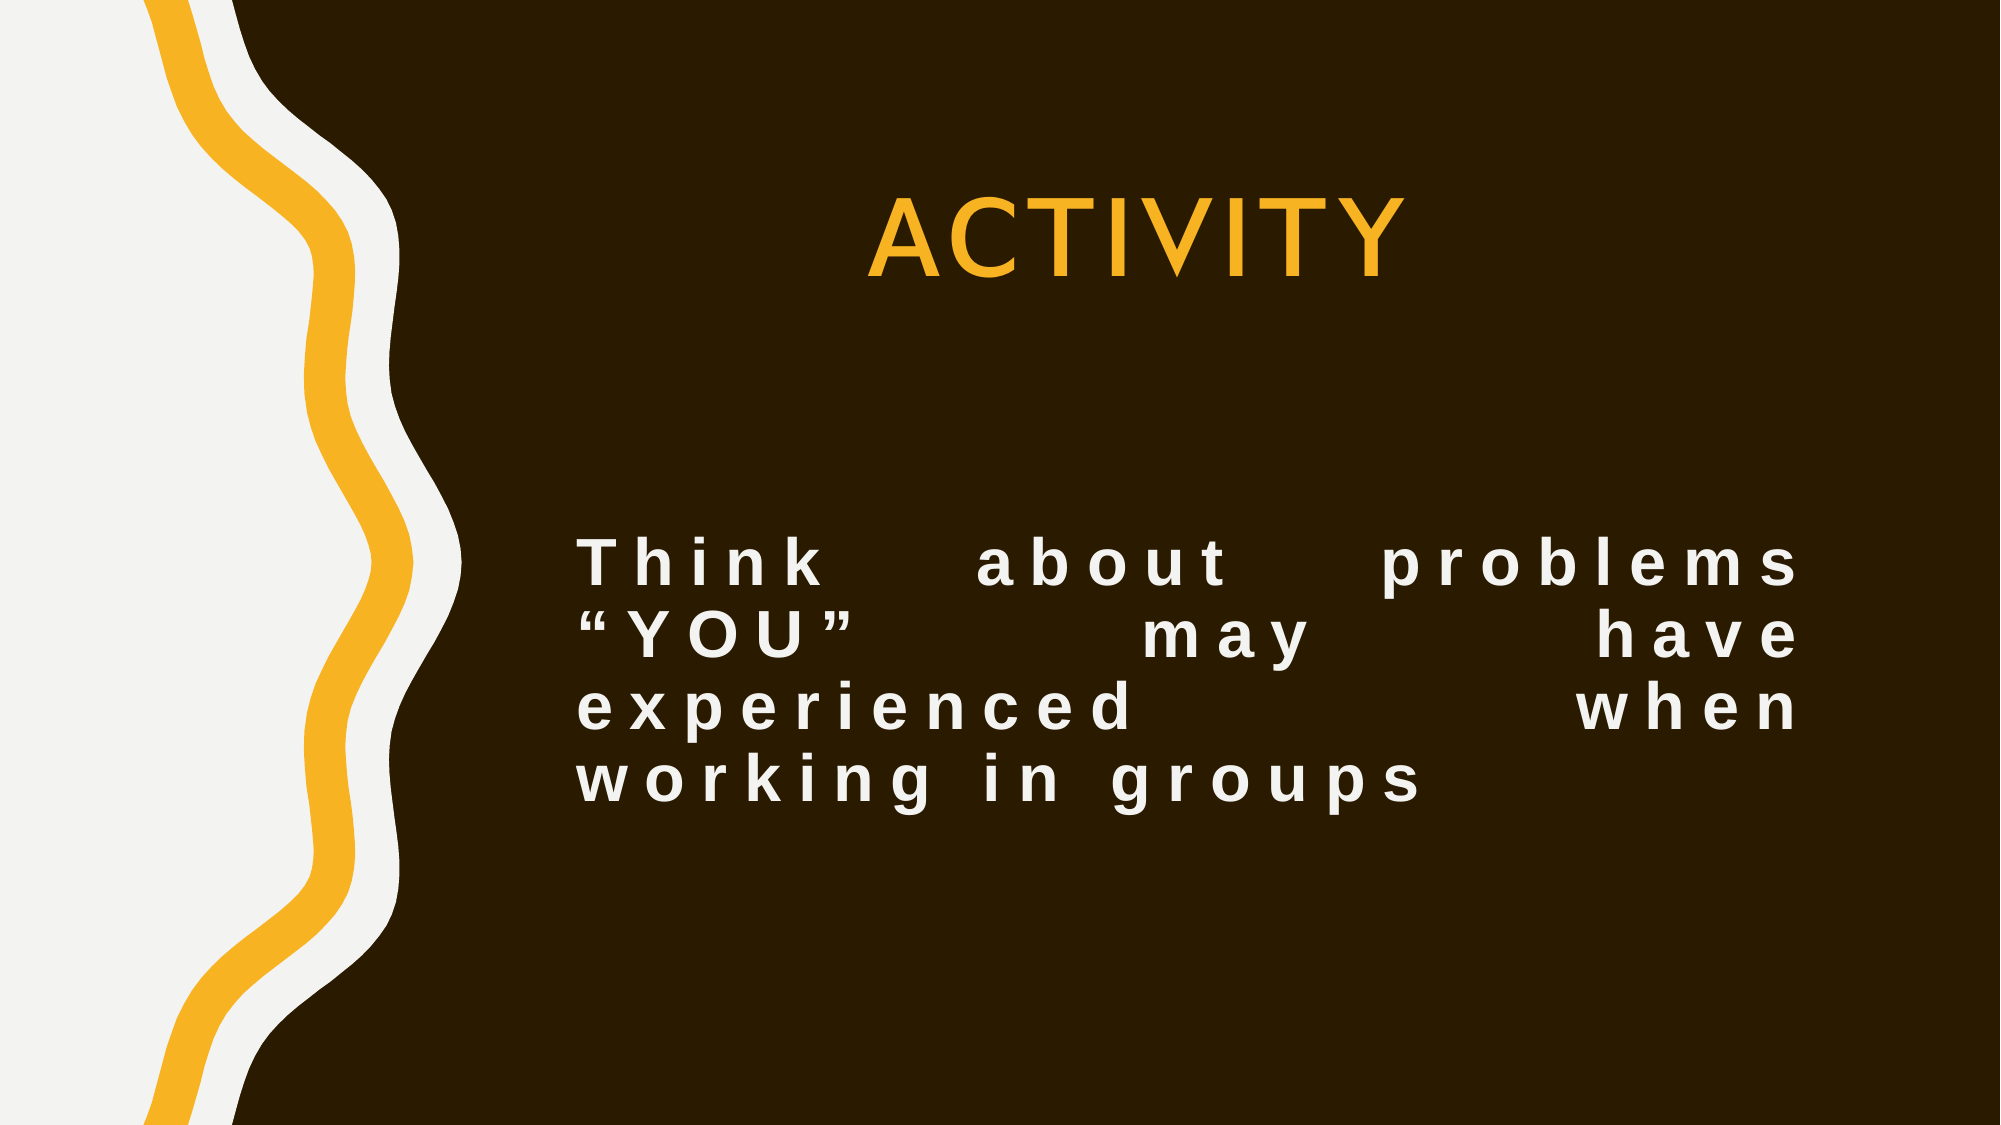

ACTIVITY
# Think about problems “YOU” may have experienced when working in groups